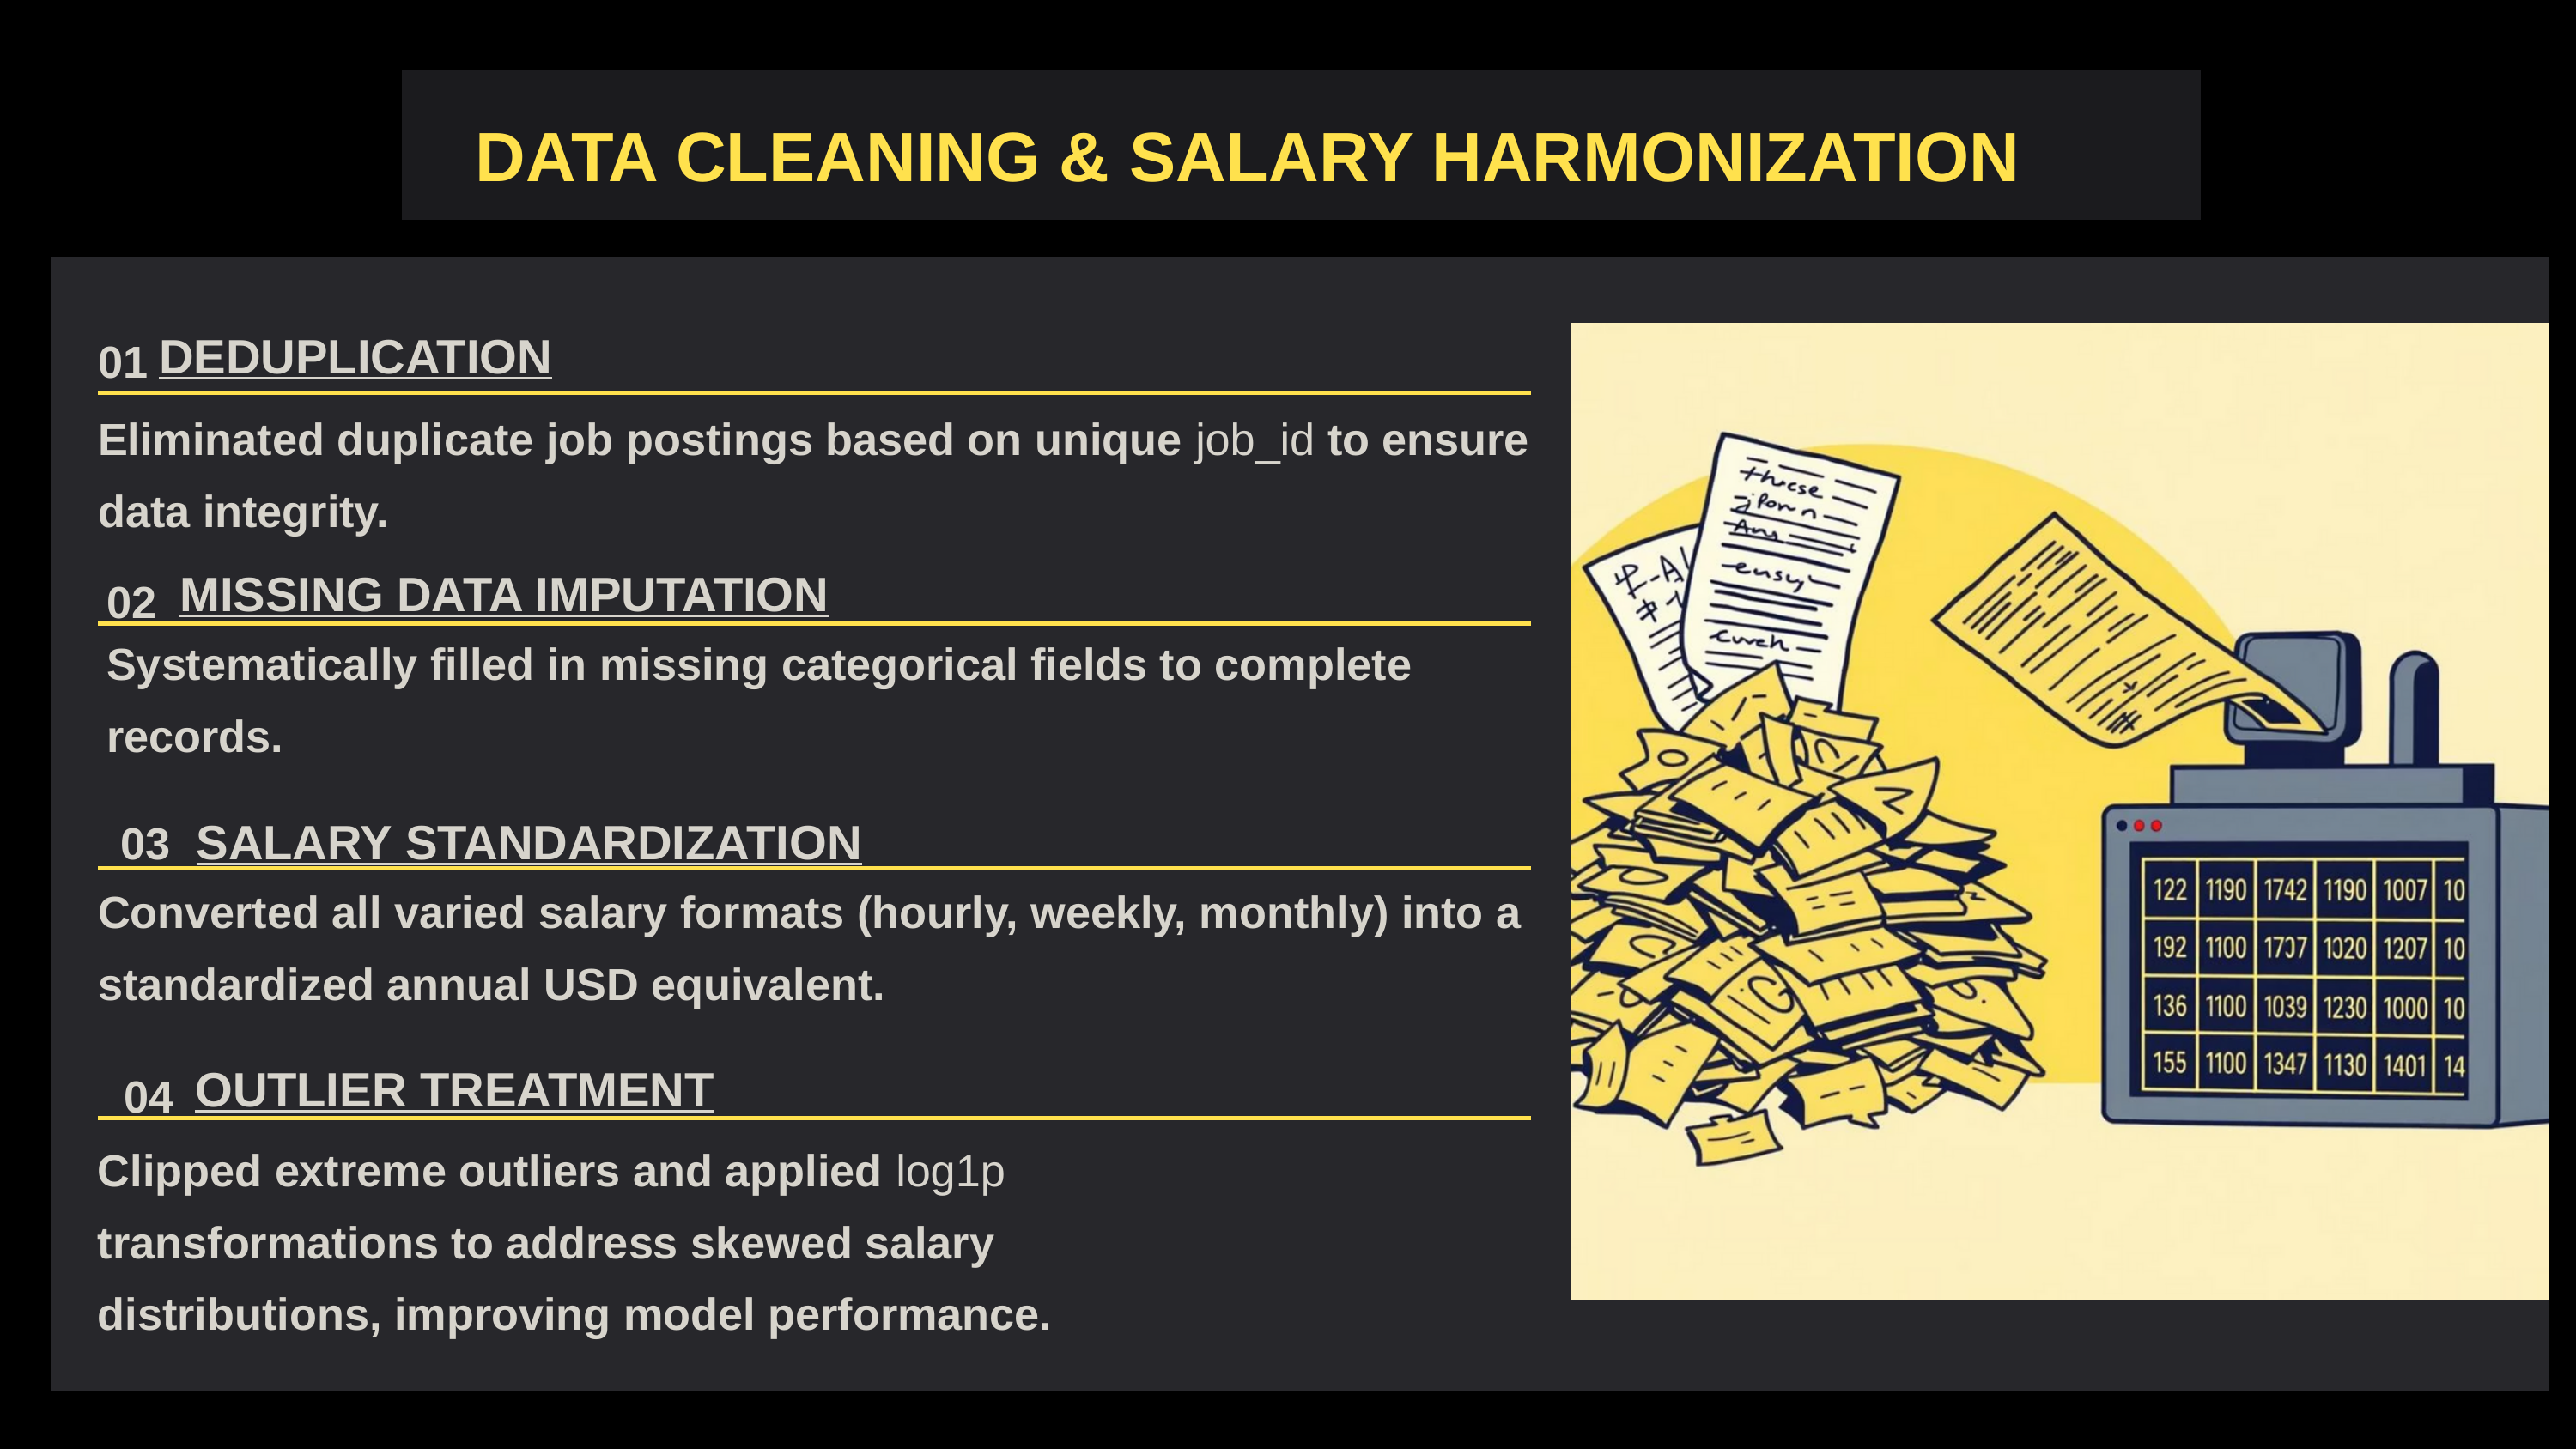

DATA CLEANING & SALARY HARMONIZATION

01
DEDUPLICATION

Eliminated duplicate job postings based on unique job_id to ensure data integrity.
02
MISSING DATA IMPUTATION
Systematically filled in missing categorical fields to complete records.

03
SALARY STANDARDIZATION
Converted all varied salary formats (hourly, weekly, monthly) into a standardized annual USD equivalent.

04
OUTLIER TREATMENT

Clipped extreme outliers and applied log1p transformations to address skewed salary distributions, improving model performance.